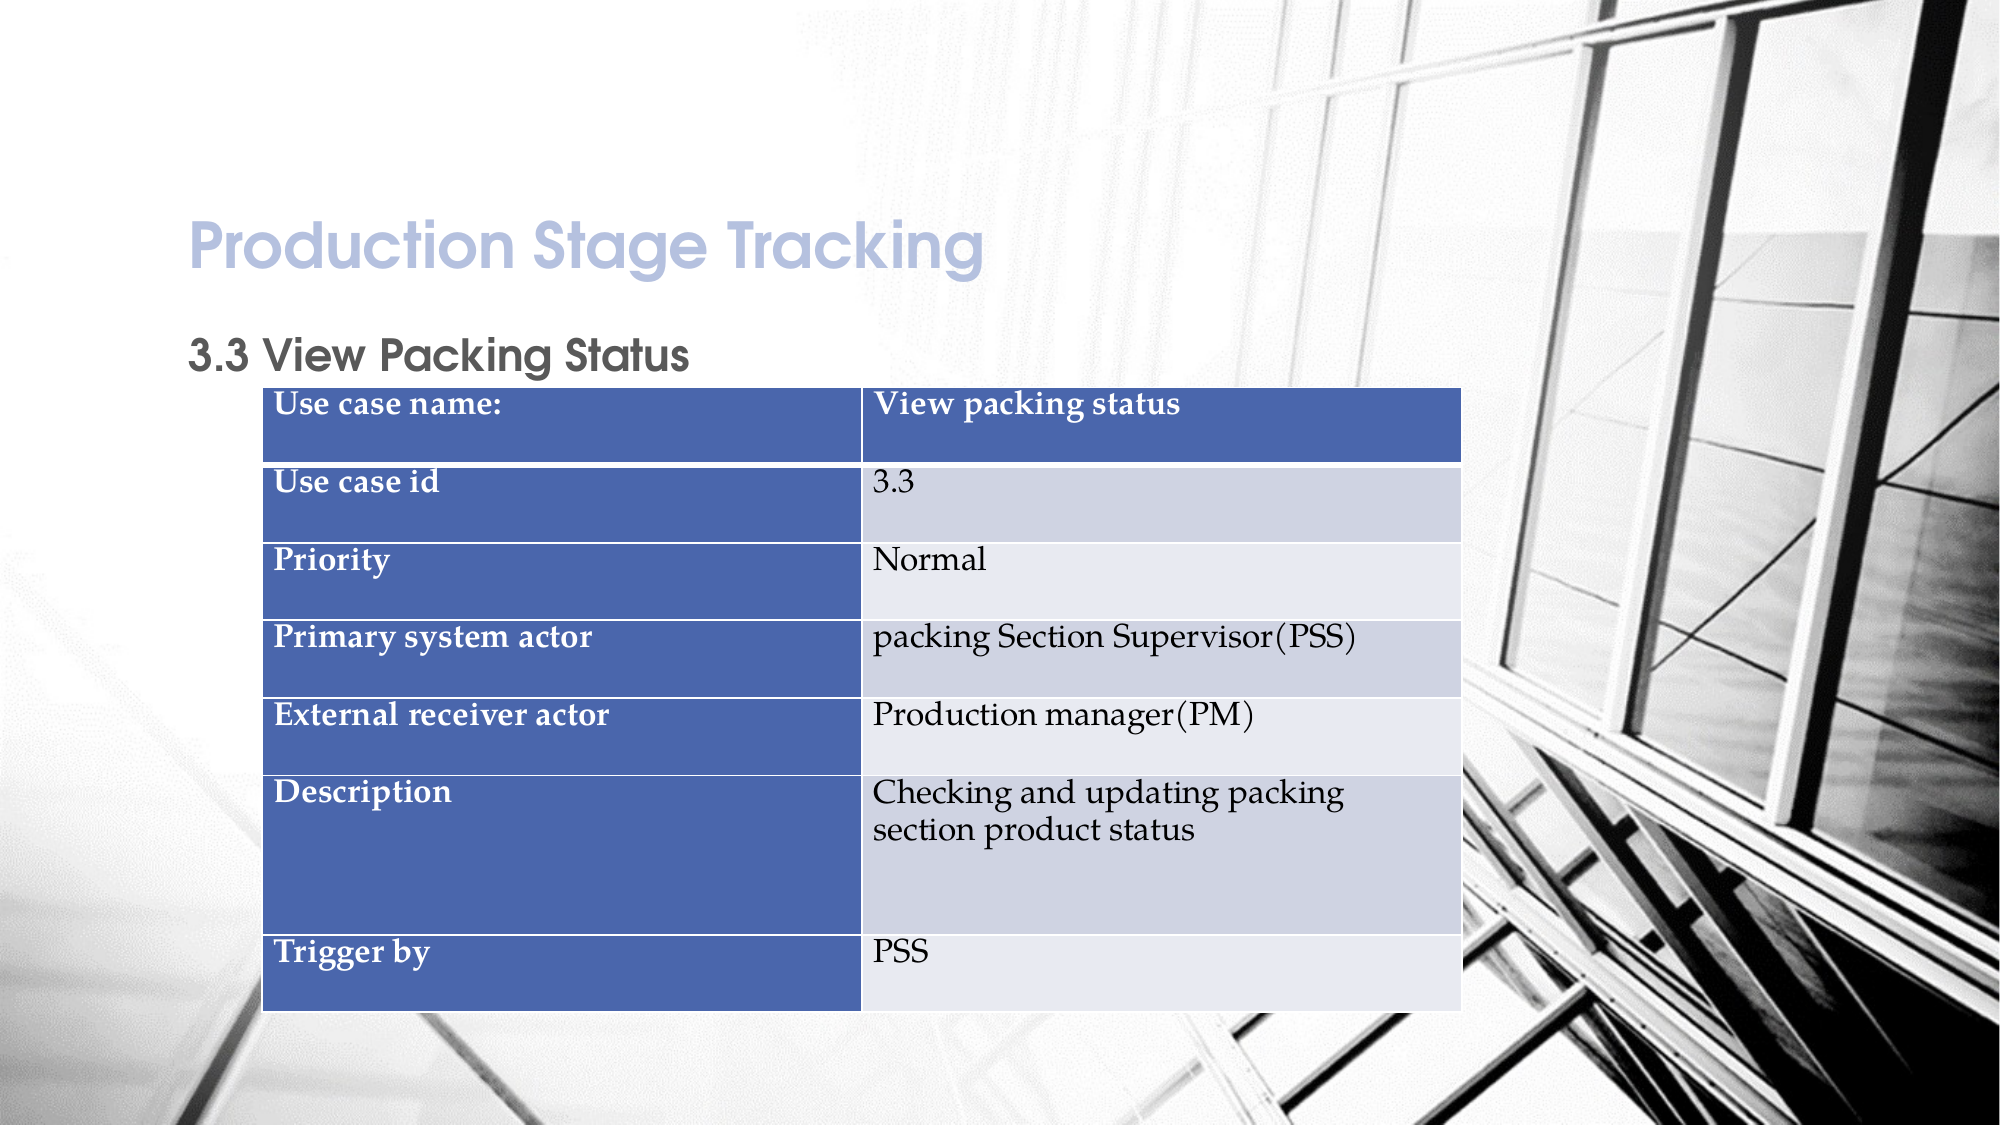

Production Stage Tracking
3.3 View Packing Status

| Use case name: | View packing status |
| --- | --- |
| Use case id | 3.3 |
| Priority | Normal |
| Primary system actor | packing Section Supervisor(PSS) |
| External receiver actor | Production manager(PM) |
| Description | Checking and updating packing section product status |
| Trigger by | PSS |